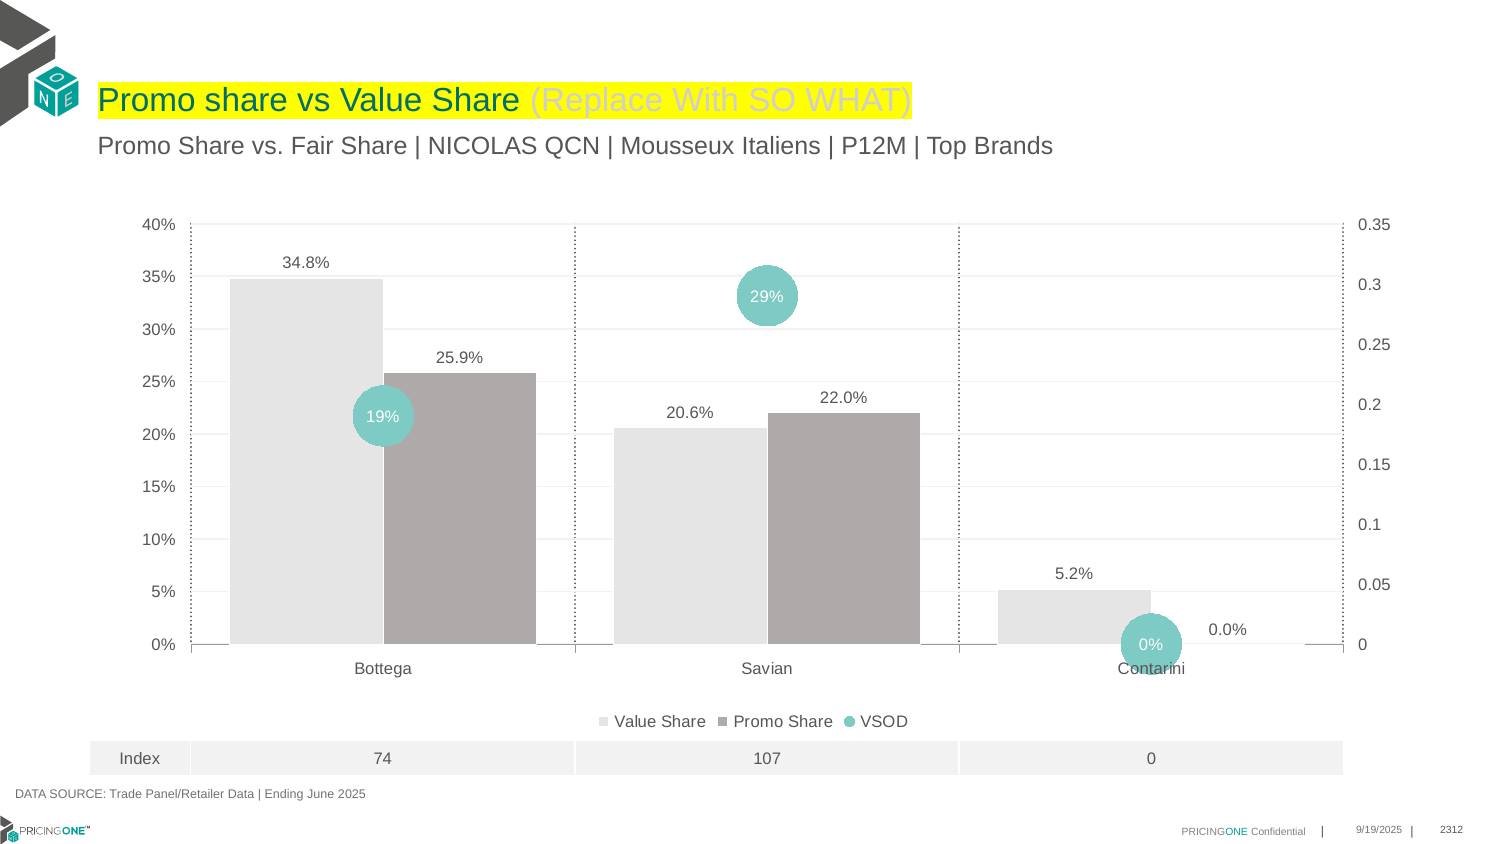

# Promo share vs Value Share (Replace With SO WHAT)
Promo Share vs. Fair Share | NICOLAS QCN | Mousseux Italiens | P12M | Top Brands

### Chart

| Category | Value Share | Promo Share | VSOD |
|---|---|---|---|
| Bottega | 0.3483076252639846 | 0.25863876972479366 | 0.19 |
| Savian | 0.20604806076075452 | 0.22012493414615789 | 0.29 |
| Contarini | 0.05233000828468674 | 0.0 | 0.0 |
| Index | 74 | 107 | 0 |
| --- | --- | --- | --- |
DATA SOURCE: Trade Panel/Retailer Data | Ending June 2025

9/19/2025
2312